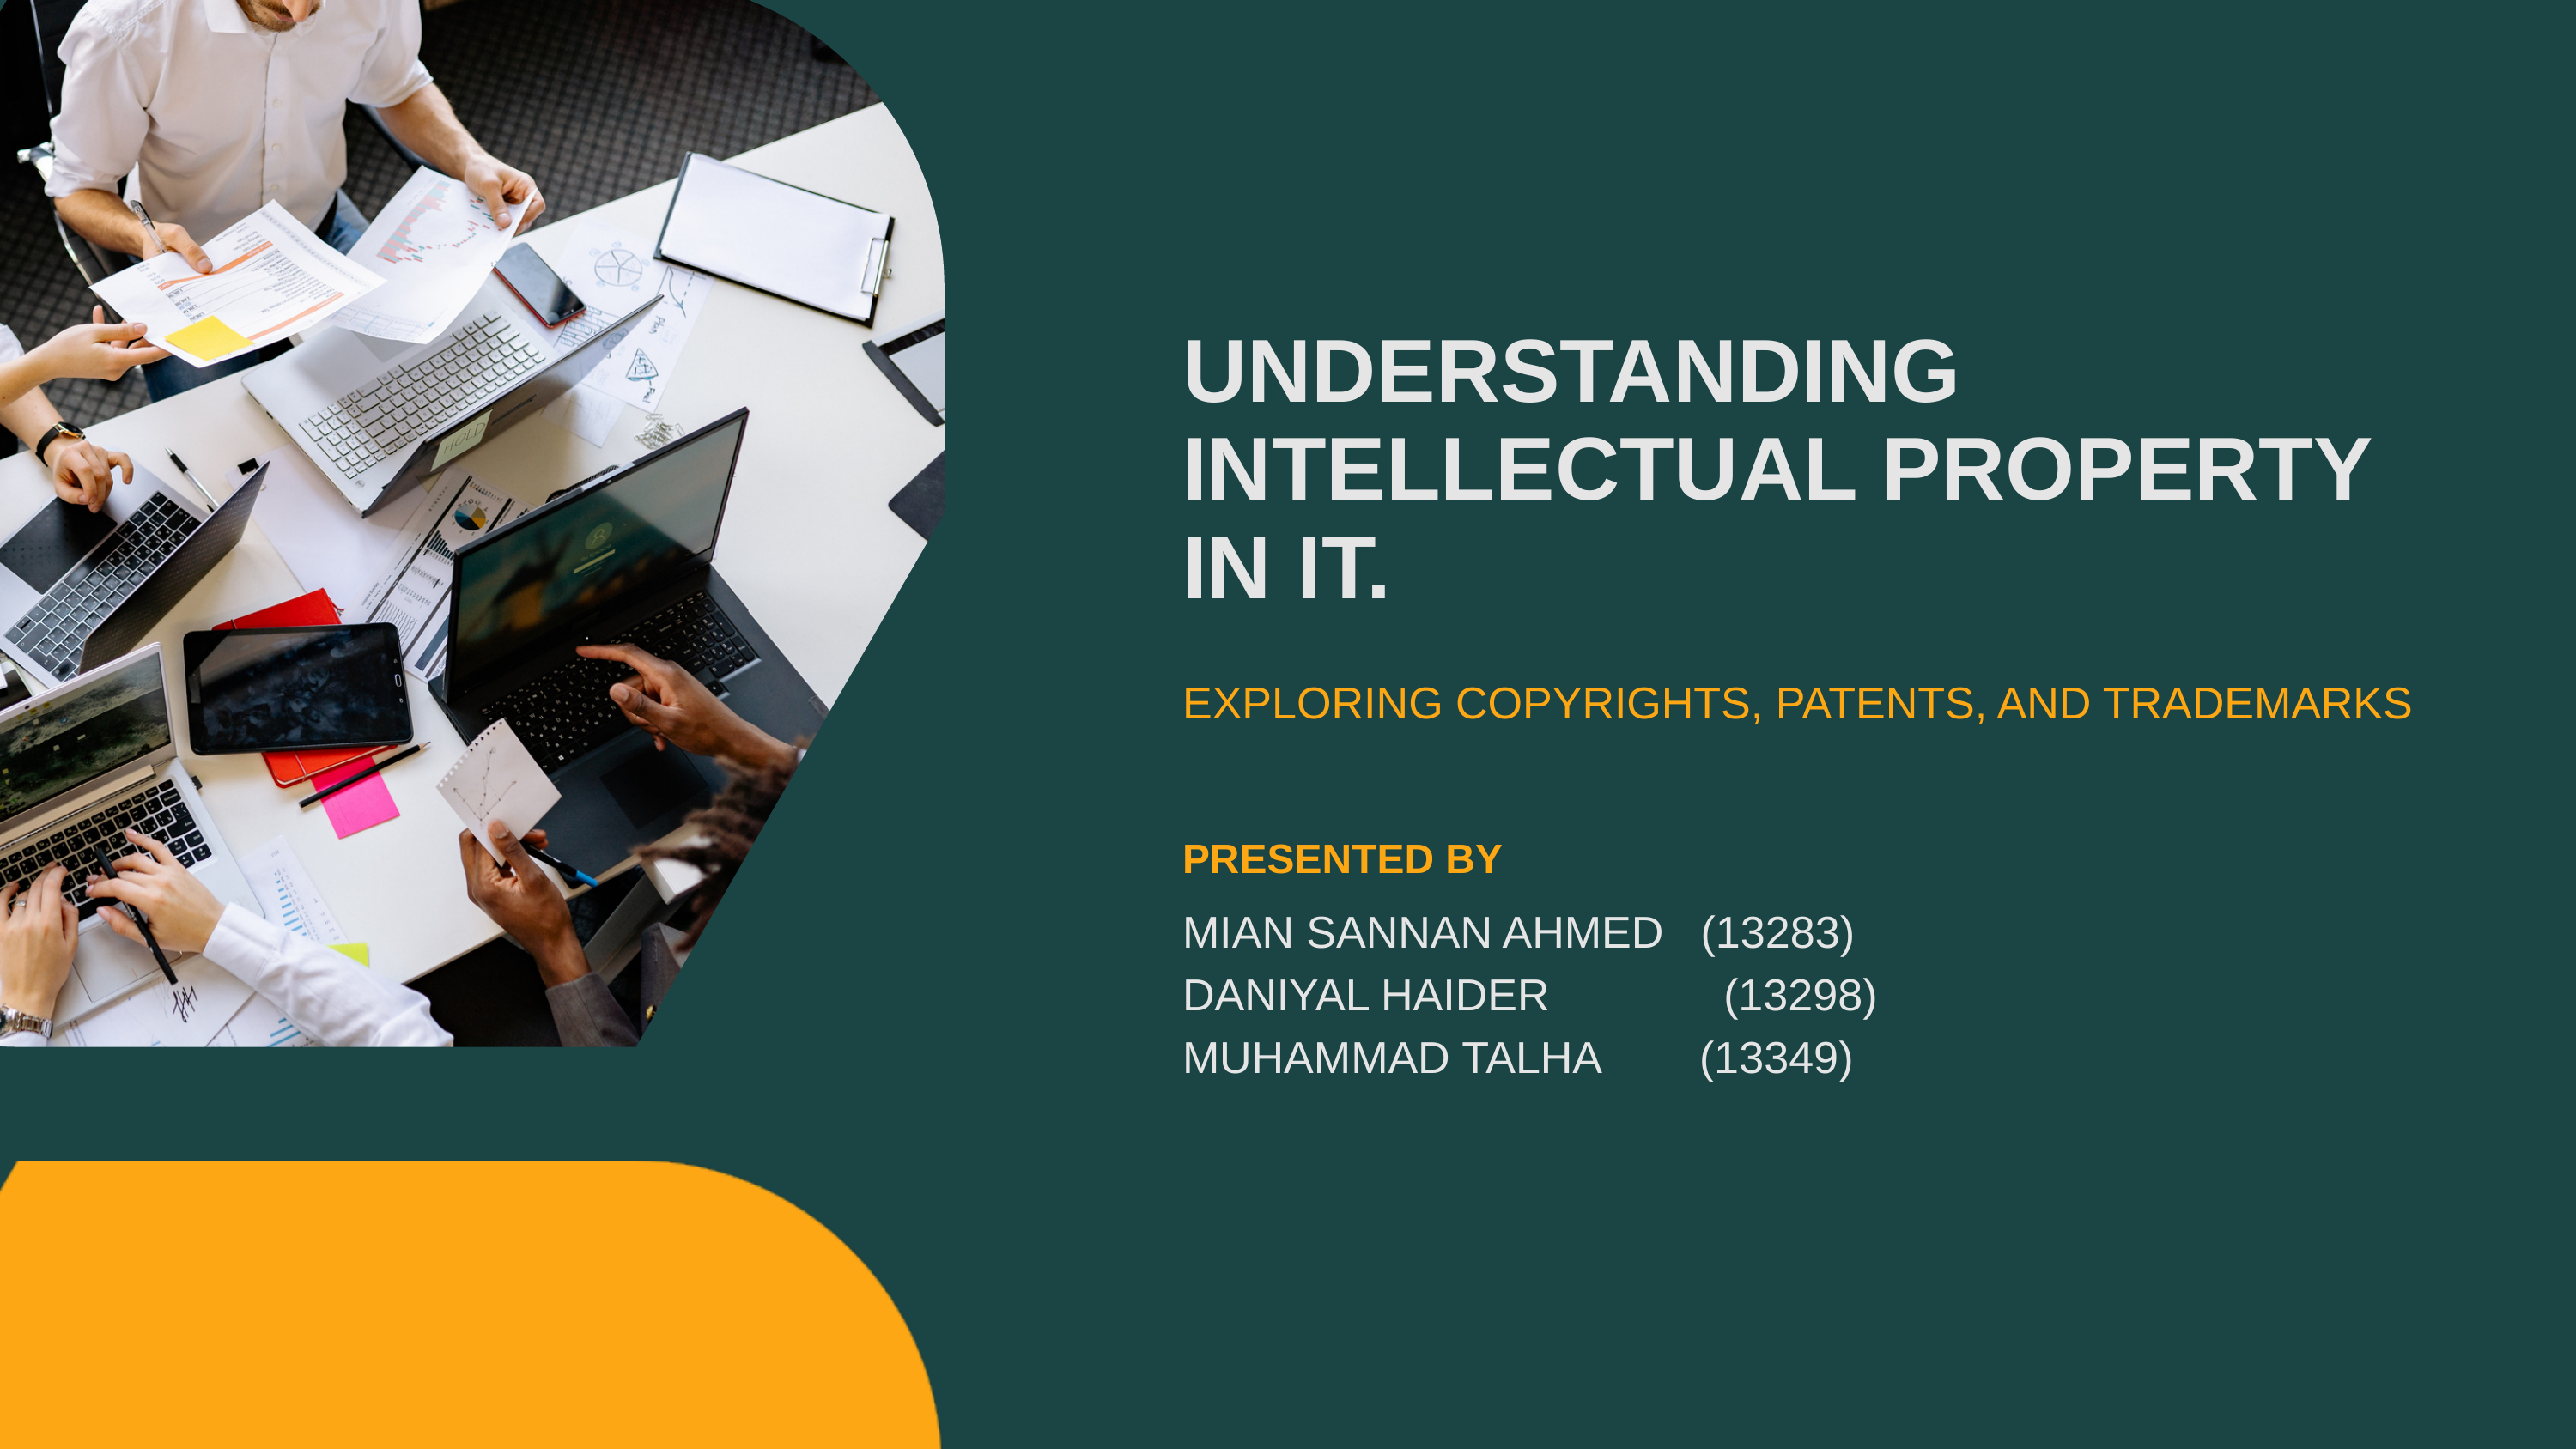

UNDERSTANDING INTELLECTUAL PROPERTY IN IT.
EXPLORING COPYRIGHTS, PATENTS, AND TRADEMARKS
PRESENTED BY
MIAN SANNAN AHMED   (13283)
DANIYAL HAIDER              (13298)
MUHAMMAD TALHA        (13349)